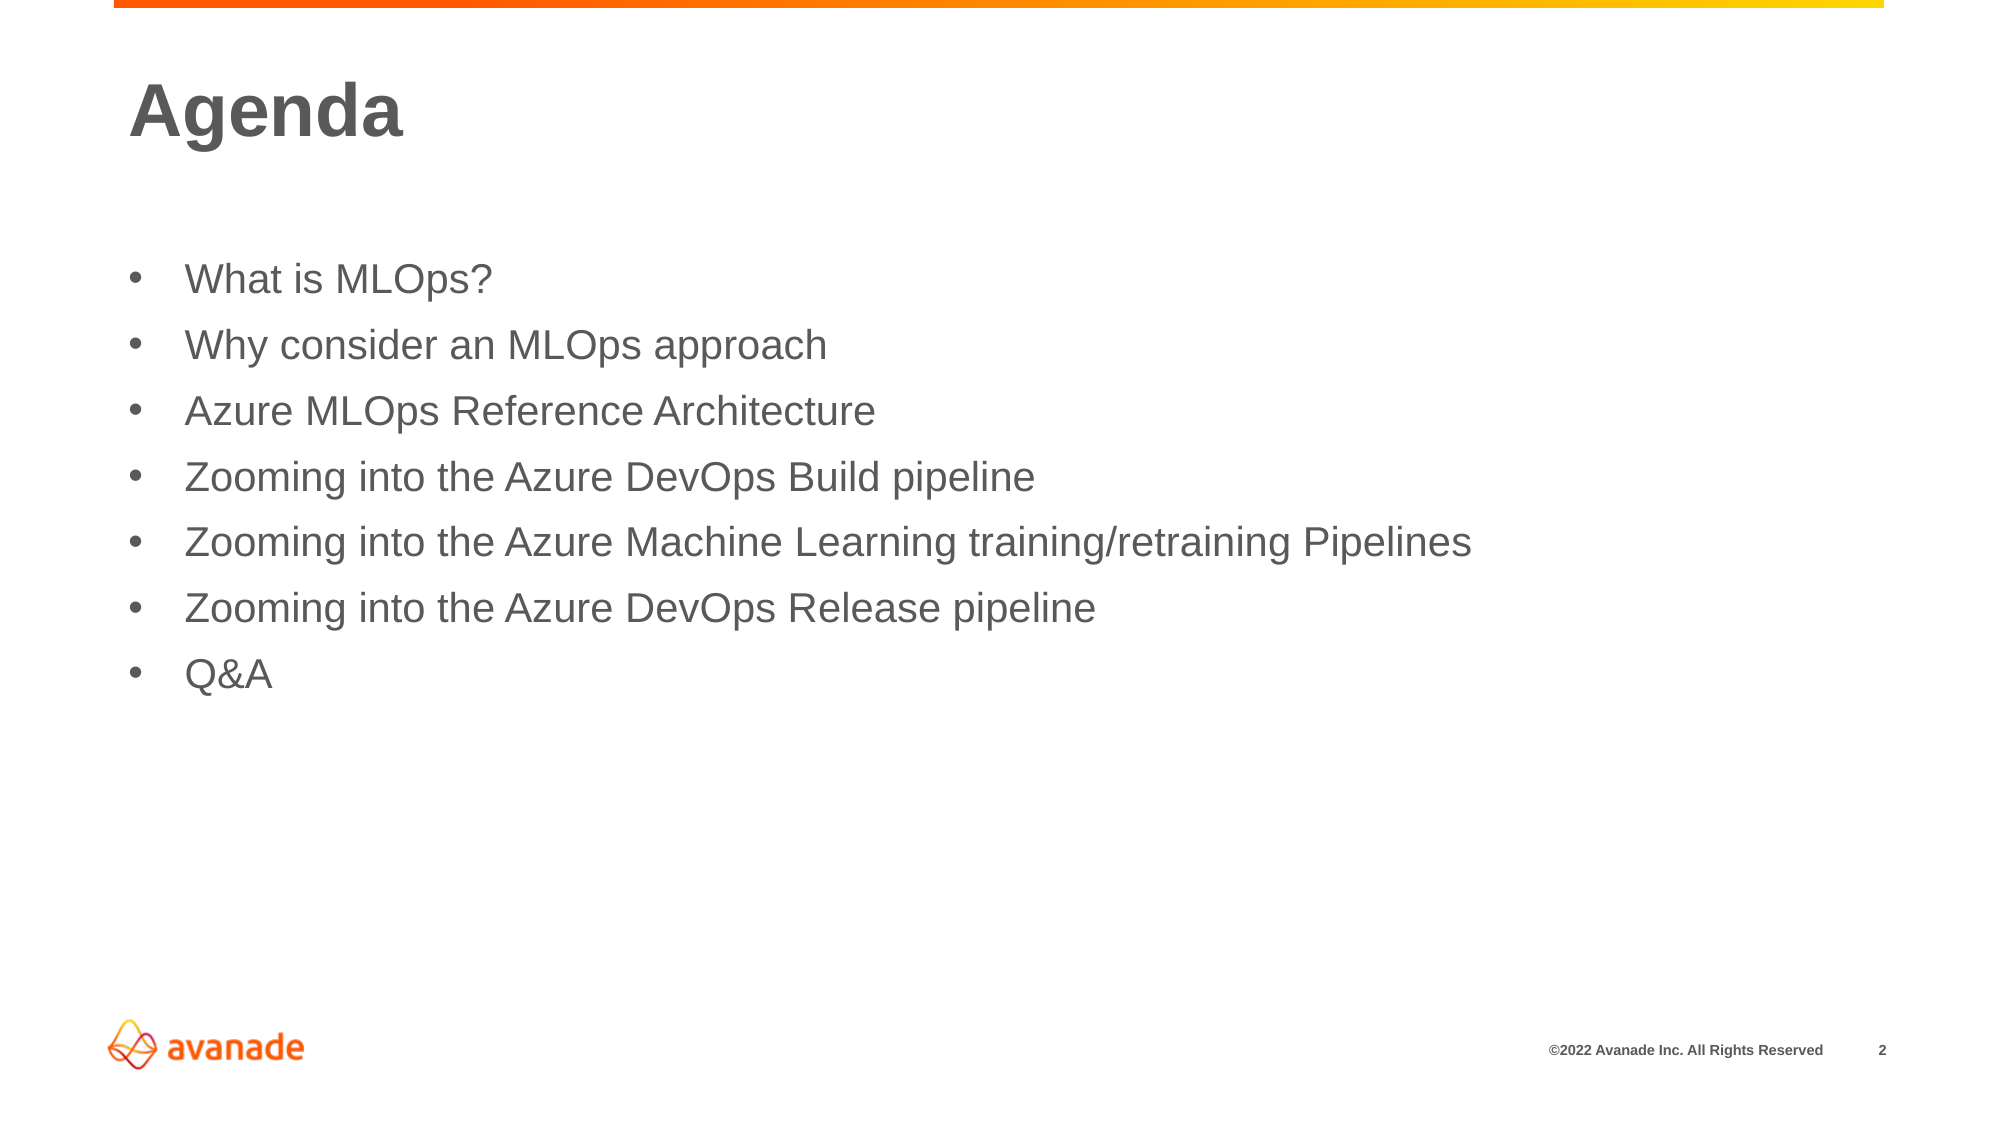

# Agenda
What is MLOps?
Why consider an MLOps approach
Azure MLOps Reference Architecture
Zooming into the Azure DevOps Build pipeline
Zooming into the Azure Machine Learning training/retraining Pipelines
Zooming into the Azure DevOps Release pipeline
Q&A

2